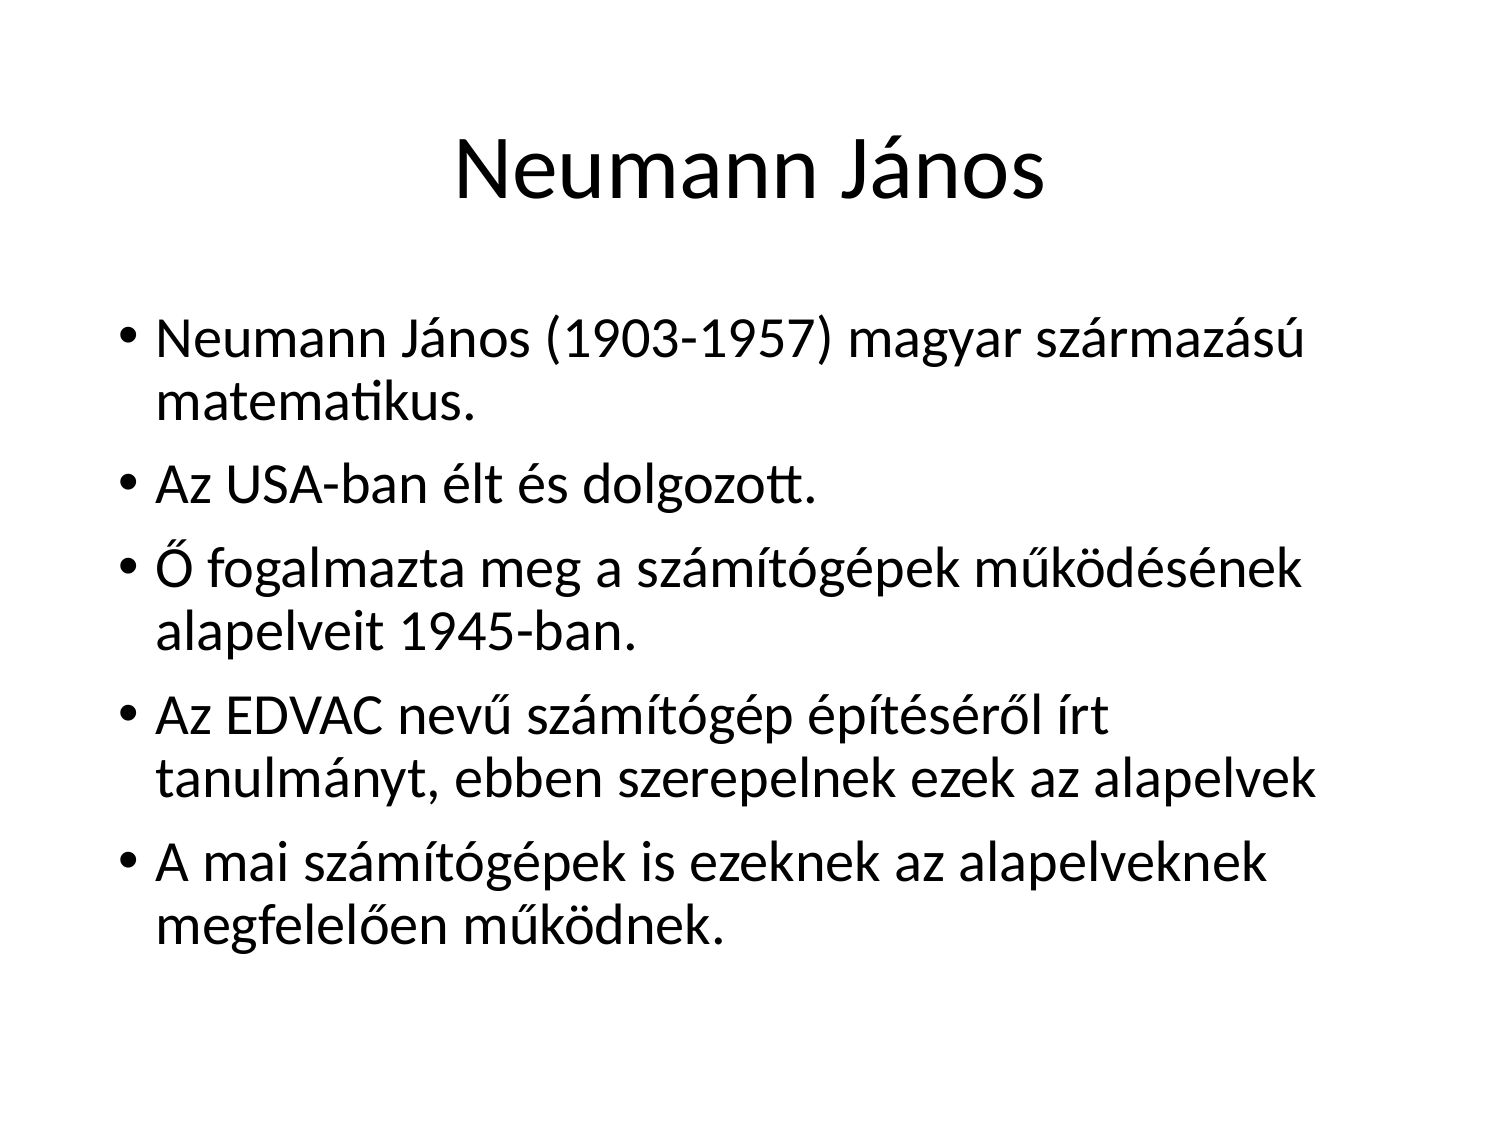

# Neumann János
Neumann János (1903-1957) magyar származású matematikus.
Az USA-ban élt és dolgozott.
Ő fogalmazta meg a számítógépek működésének alapelveit 1945-ban.
Az EDVAC nevű számítógép építéséről írt tanulmányt, ebben szerepelnek ezek az alapelvek
A mai számítógépek is ezeknek az alapelveknek megfelelően működnek.